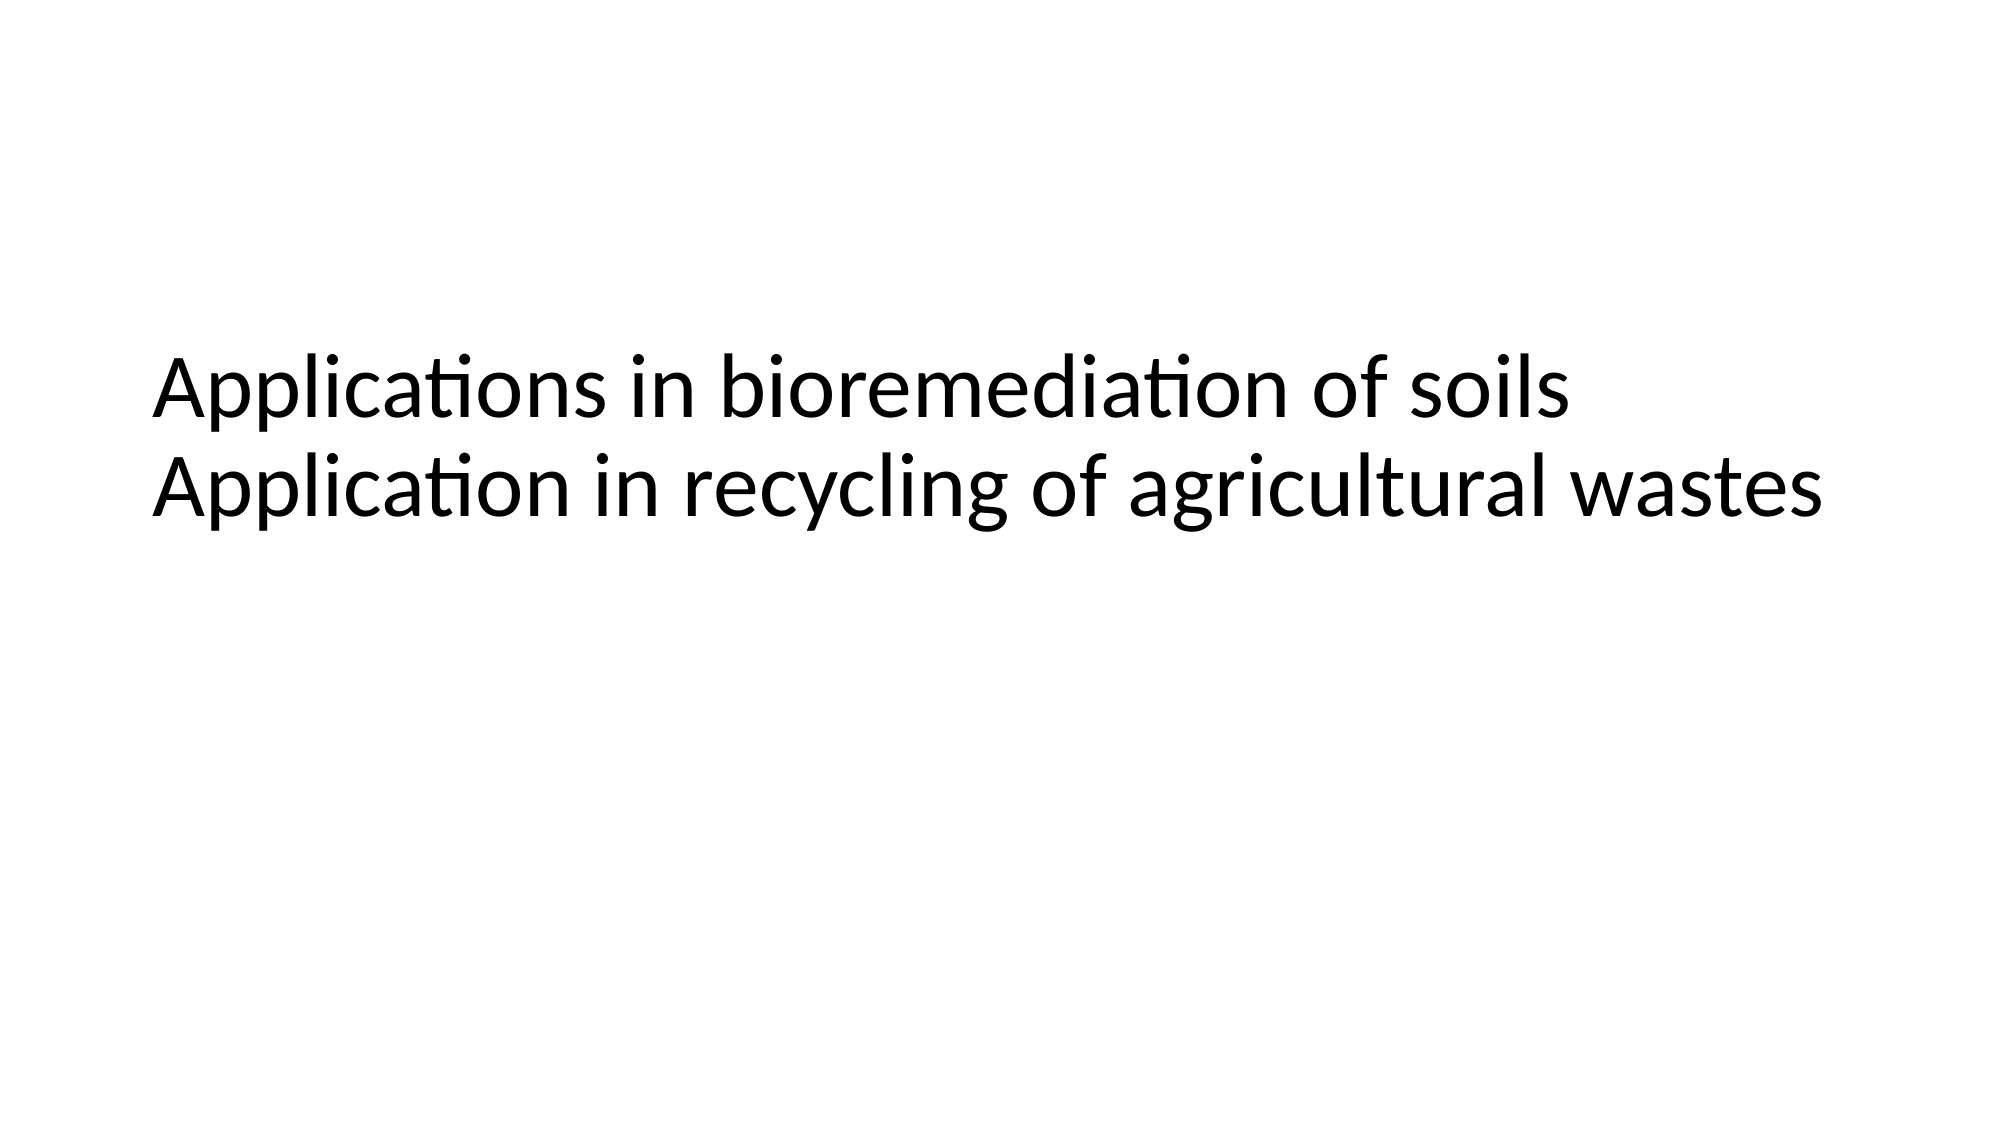

# Applications in bioremediation of soils Application in recycling of agricultural wastes